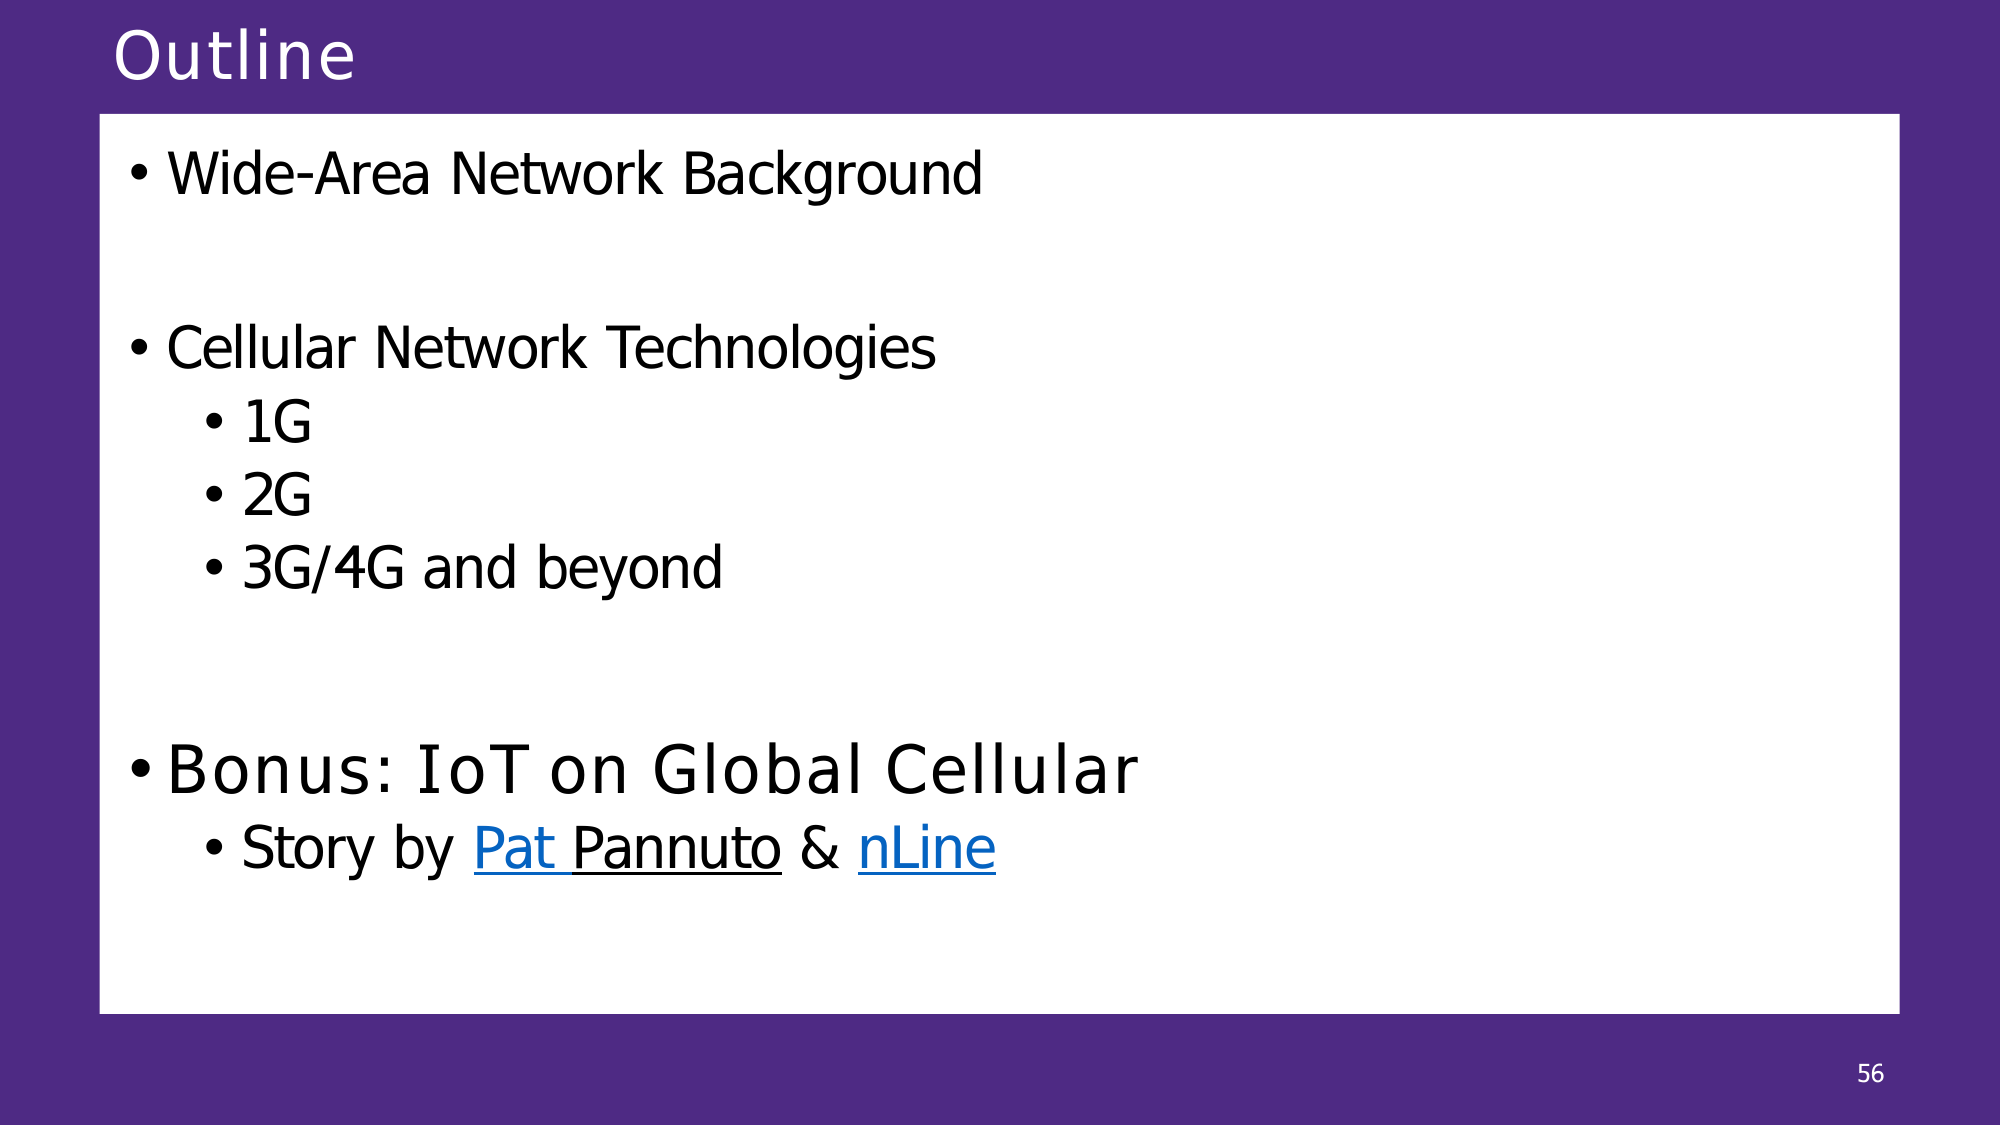

# Outline
Wide-Area Network Background
Cellular Network Technologies
1G
2G
3G/4G and beyond

Bonus: IoT on Global Cellular
Story by Pat Pannuto & nLine
56